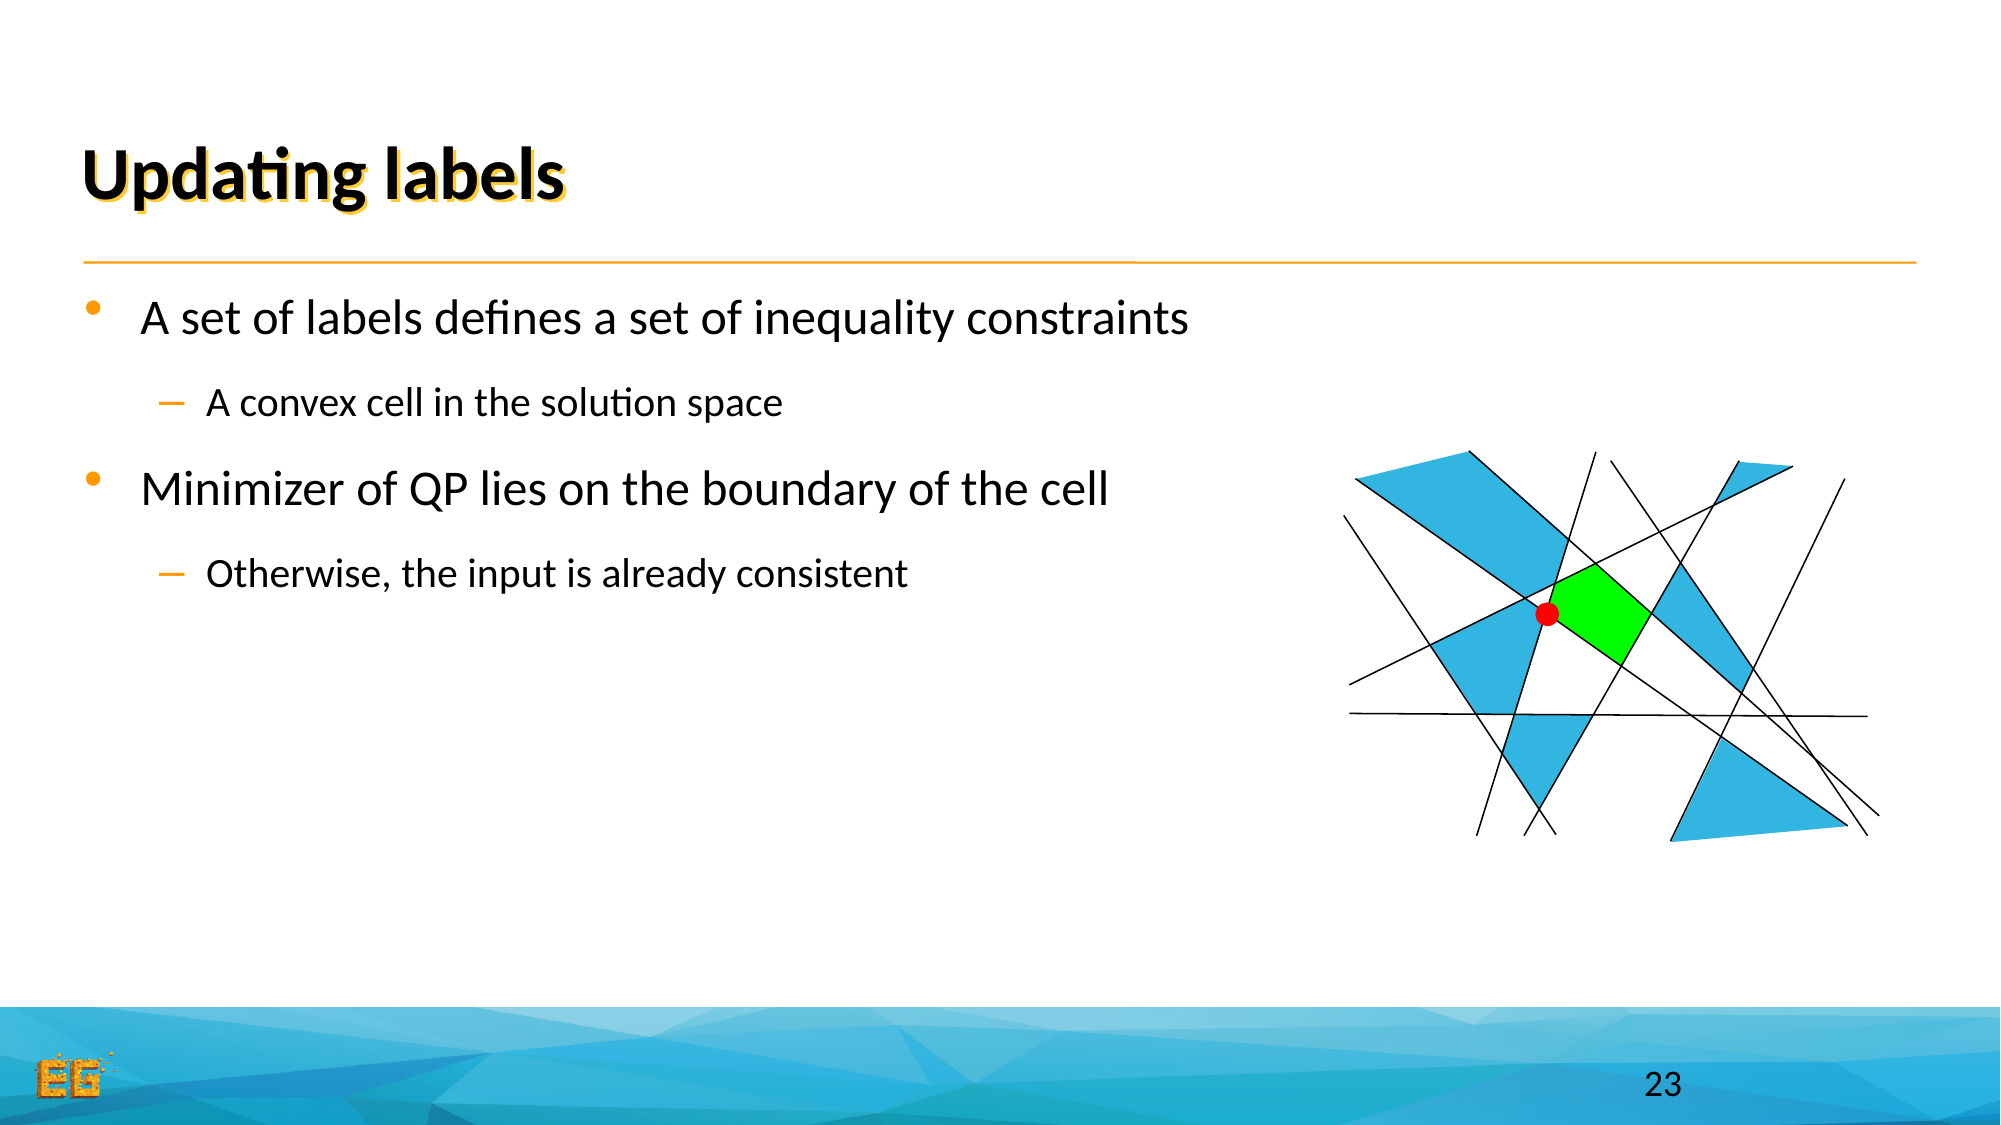

# Updating labels
A set of labels defines a set of inequality constraints
A convex cell in the solution space
Minimizer of QP lies on the boundary of the cell
Otherwise, the input is already consistent

23